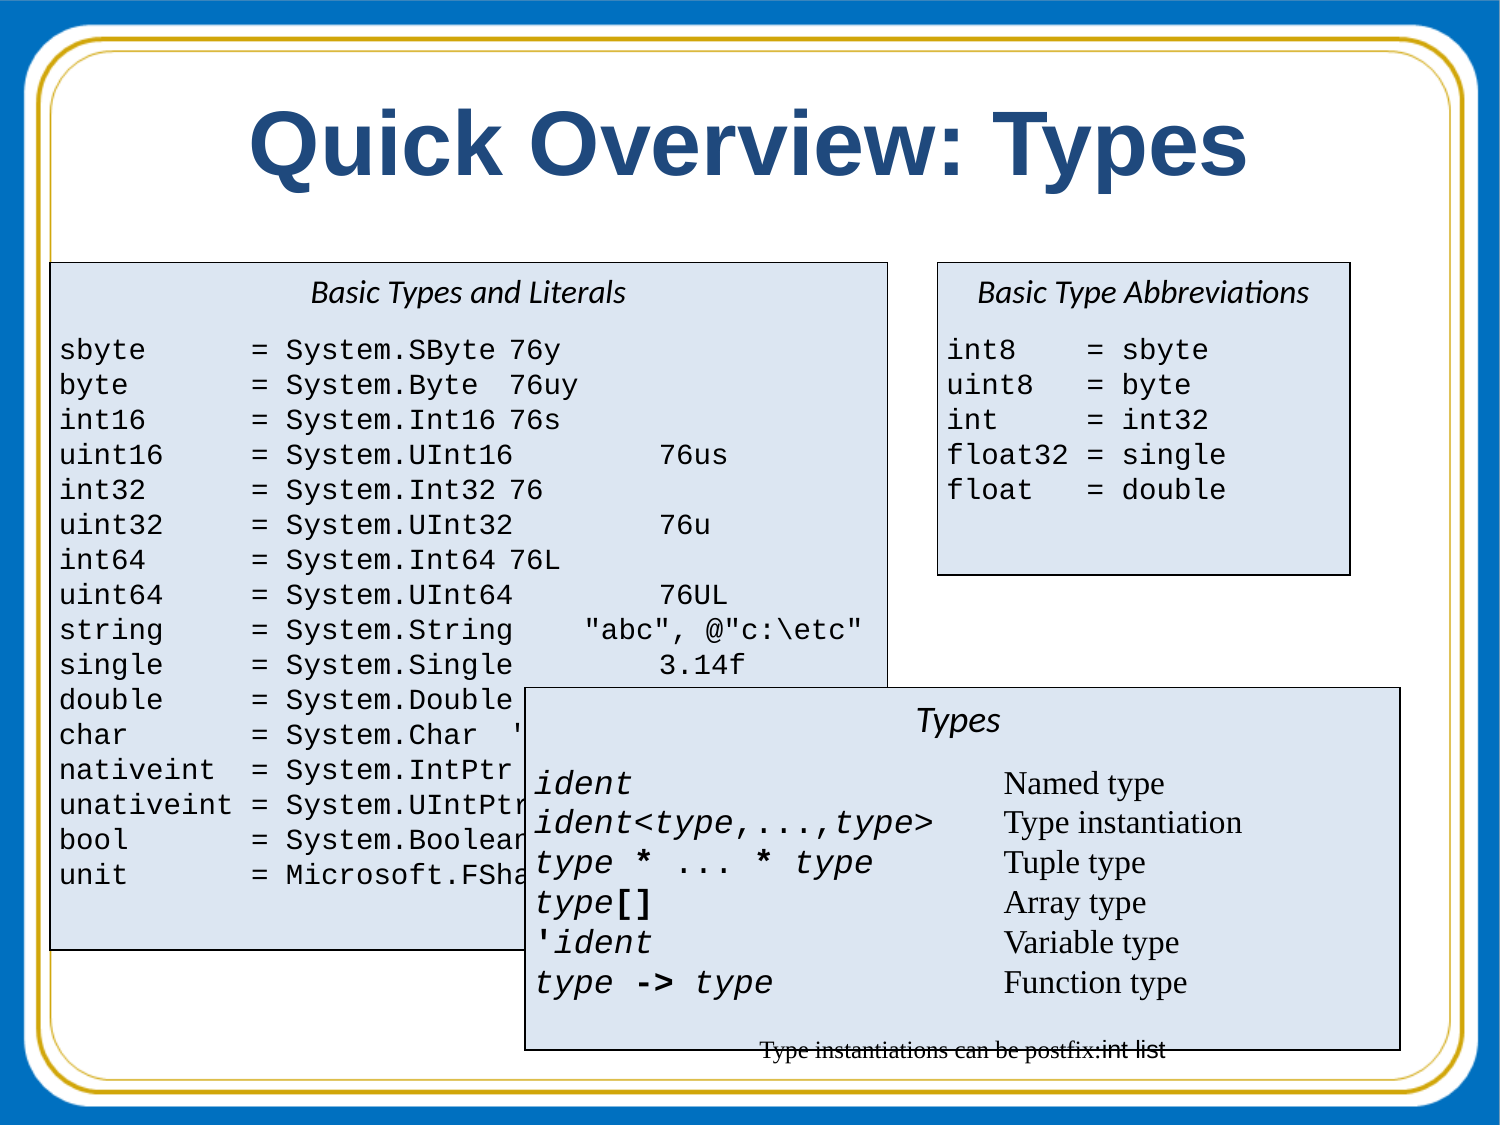

# Quick Overview: Types
Basic Types and Literals
sbyte      = System.SByte	76y
byte       = System.Byte	76uy
int16      = System.Int16	76s
uint16     = System.UInt16	76us
int32      = System.Int32	76
uint32     = System.UInt32	76u
int64      = System.Int64	76L
uint64     = System.UInt64	76UL
string     = System.String    "abc", @"c:\etc"
single     = System.Single	3.14f
double     = System.Double	3.14, 3.2e5
char       = System.Char	'7'
nativeint  = System.IntPtr	76n
unativeint = System.UIntPtr	76un
bool       = System.Boolean	true, false
unit       = Microsoft.FSharp.Core.Unit	 ()

Basic Type Abbreviations
int8    = sbyte
uint8   = byte
int     = int32
float32 = single
float   = double
Types
ident	Named type
ident<type,...,type>	Type instantiation
type * ... * type  	Tuple type
type[]  	Array type
'ident	Variable type
type -> type 	Function type

Type instantiations can be postfix:int list